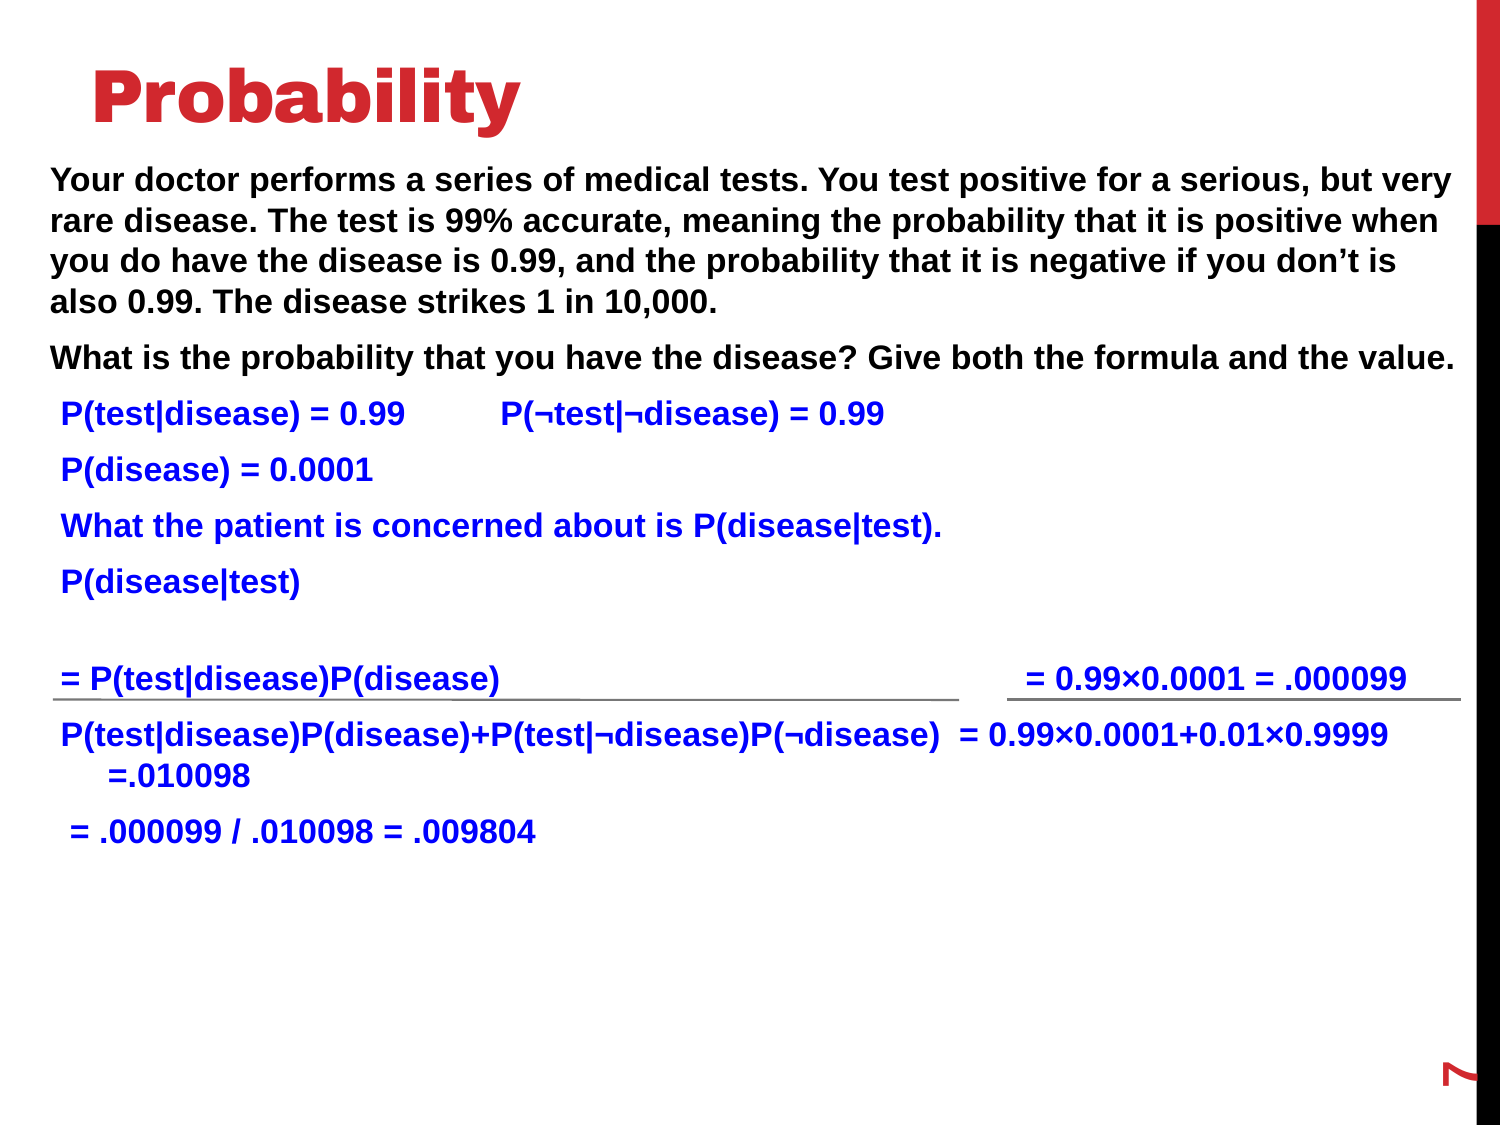

# Probability
Your doctor performs a series of medical tests. You test positive for a serious, but very rare disease. The test is 99% accurate, meaning the probability that it is positive when you do have the disease is 0.99, and the probability that it is negative if you don’t is also 0.99. The disease strikes 1 in 10,000.
What is the probability that you have the disease? Give both the formula and the value.
P(test|disease) = 0.99          P(¬test|¬disease) = 0.99
P(disease) = 0.0001
What the patient is concerned about is P(disease|test).
P(disease|test)
= P(test|disease)P(disease)                                        	     = 0.99×0.0001 = .000099
P(test|disease)P(disease)+P(test|¬disease)P(¬disease)  = 0.99×0.0001+0.01×0.9999 						     =.010098
 = .000099 / .010098 = .009804

7